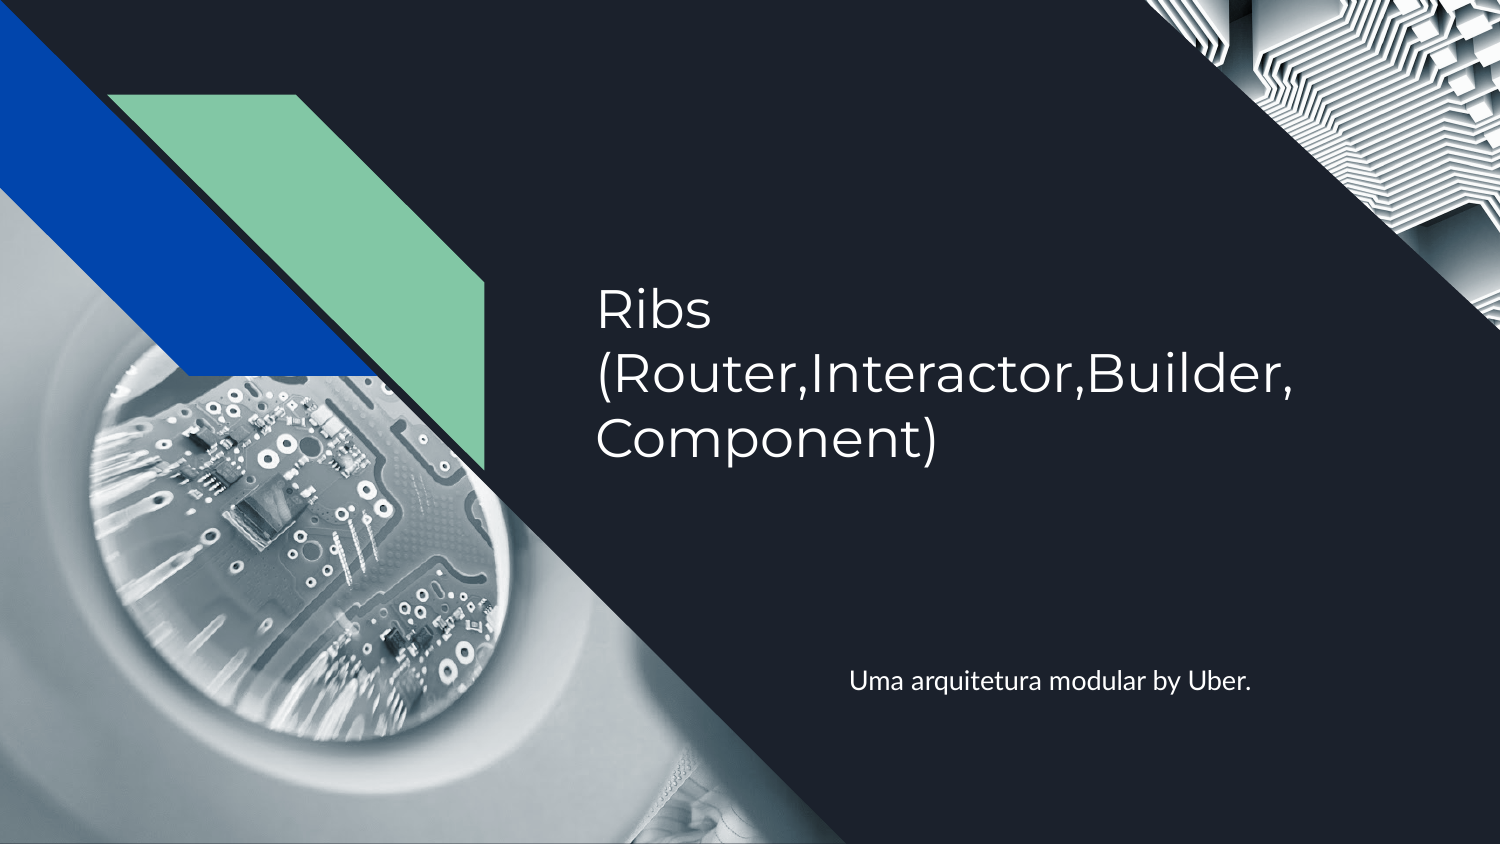

# Ribs (Router,Interactor,Builder, Component)
Uma arquitetura modular by Uber.